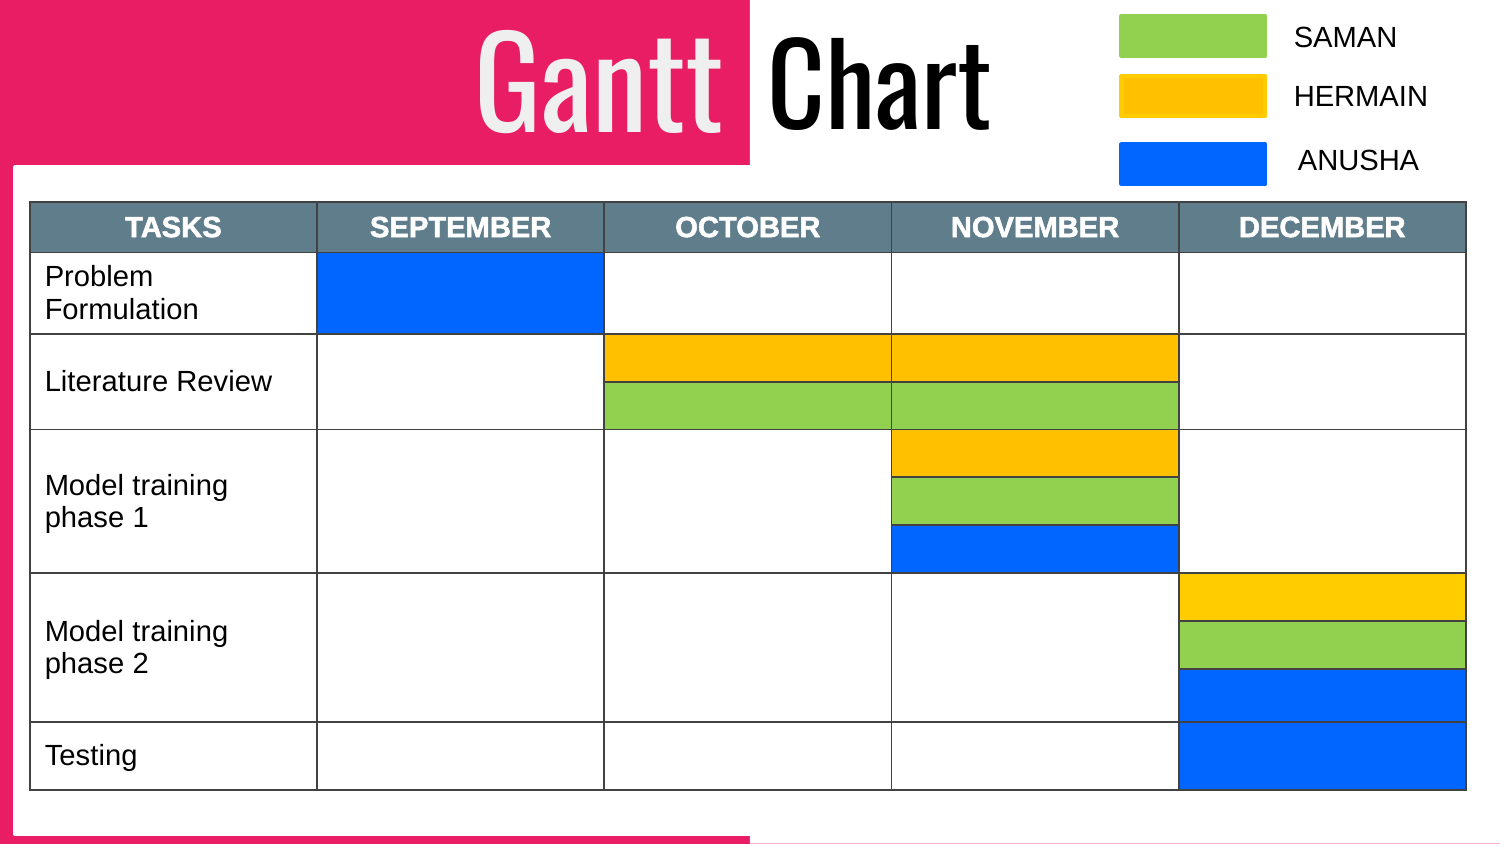

# Gantt
Chart
SAMAN

HERMAIN

ANUSHA

| TASKS | SEPTEMBER | OCTOBER | NOVEMBER | DECEMBER |
| --- | --- | --- | --- | --- |
| Problem Formulation |  |  |  |  |
| Literature Review |  |  |  |  |
|  |  |  |  |  |
| Model training phase 1 |  |  |  |  |
|  |  |  |  |  |
|  |  |  |  |  |
| Model training phase 2 |  |  |  |  |
|  |  |  |  |  |
|  |  |  |  |  |
| Testing |  |  |  |  |